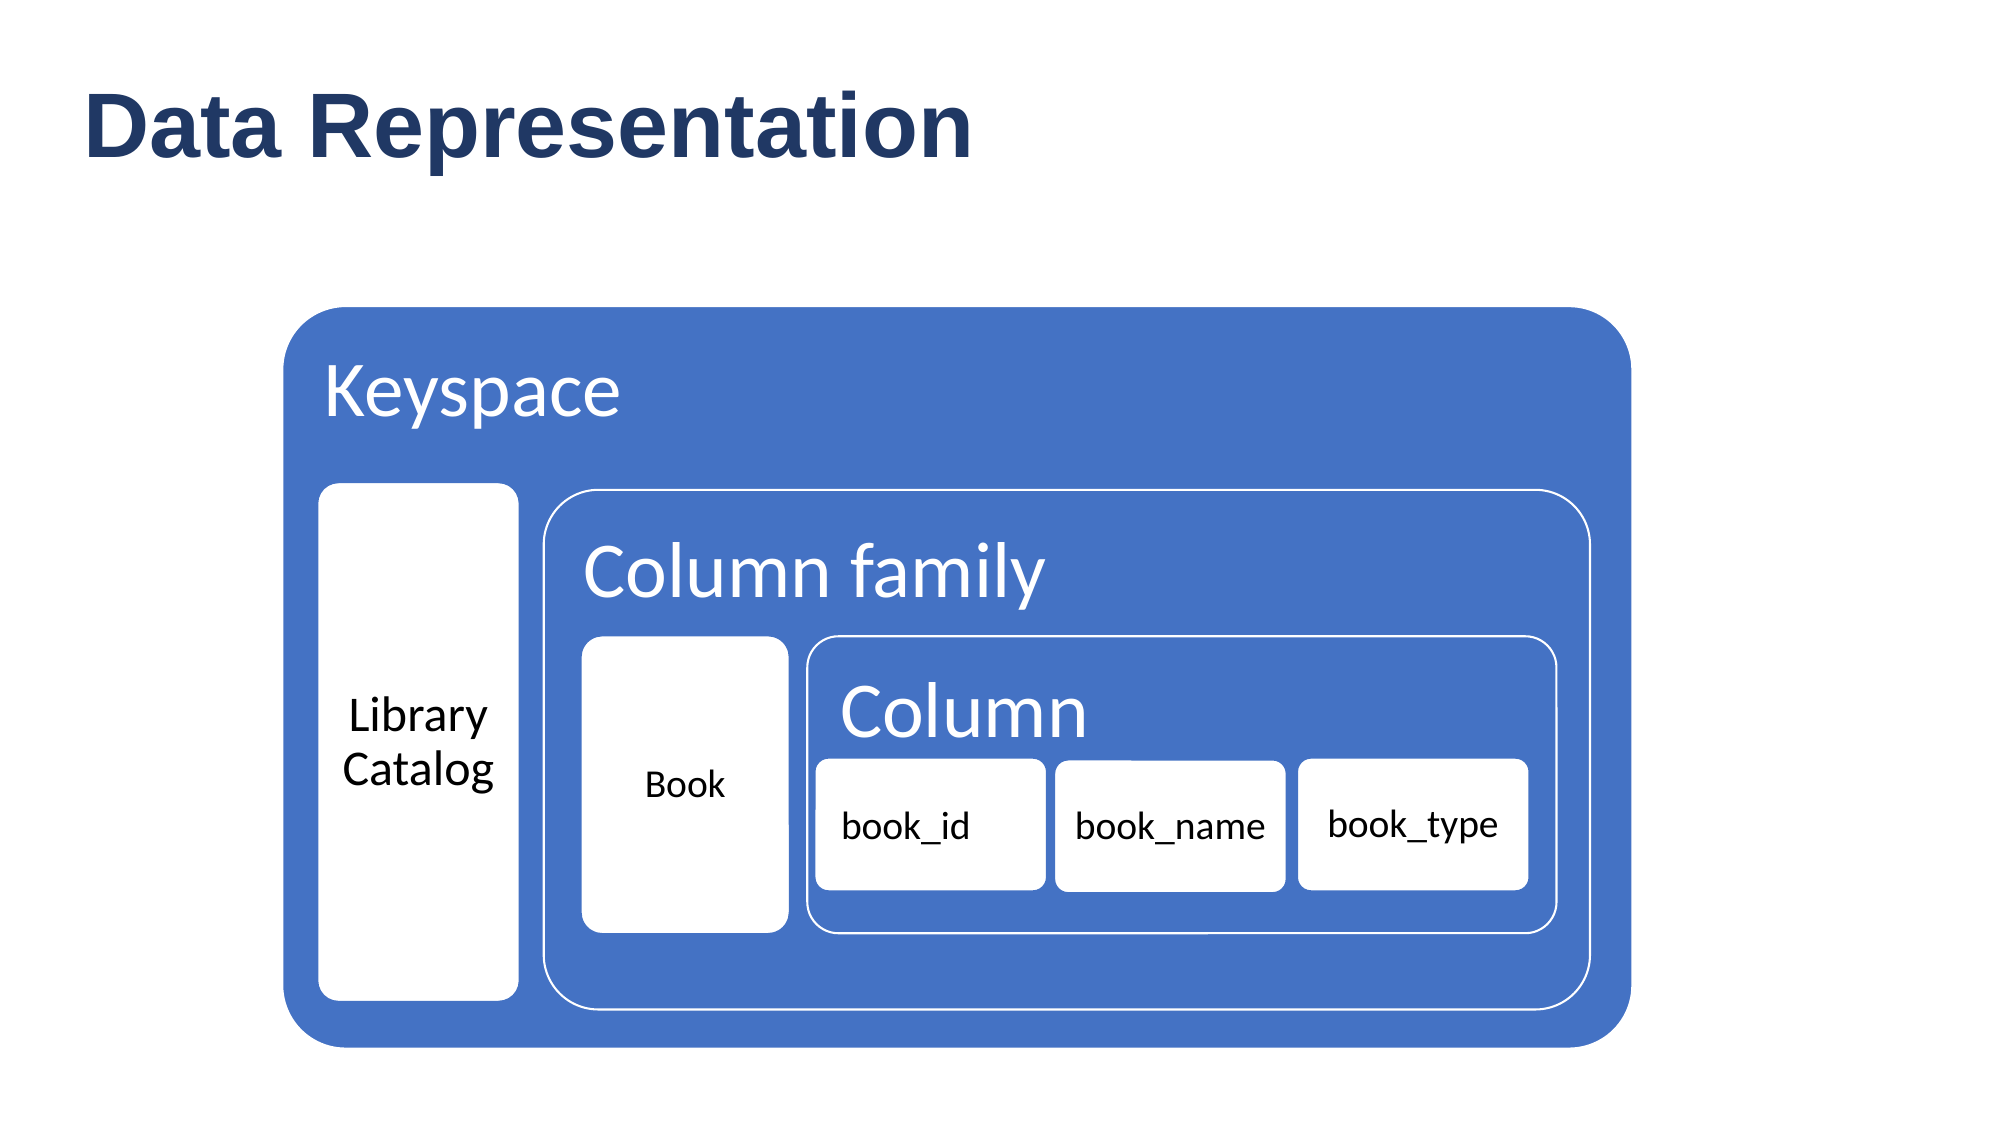

# Data Representation

Keyspace

Library Catalog

Column family

Book

Column

book_type

book_id

book_name